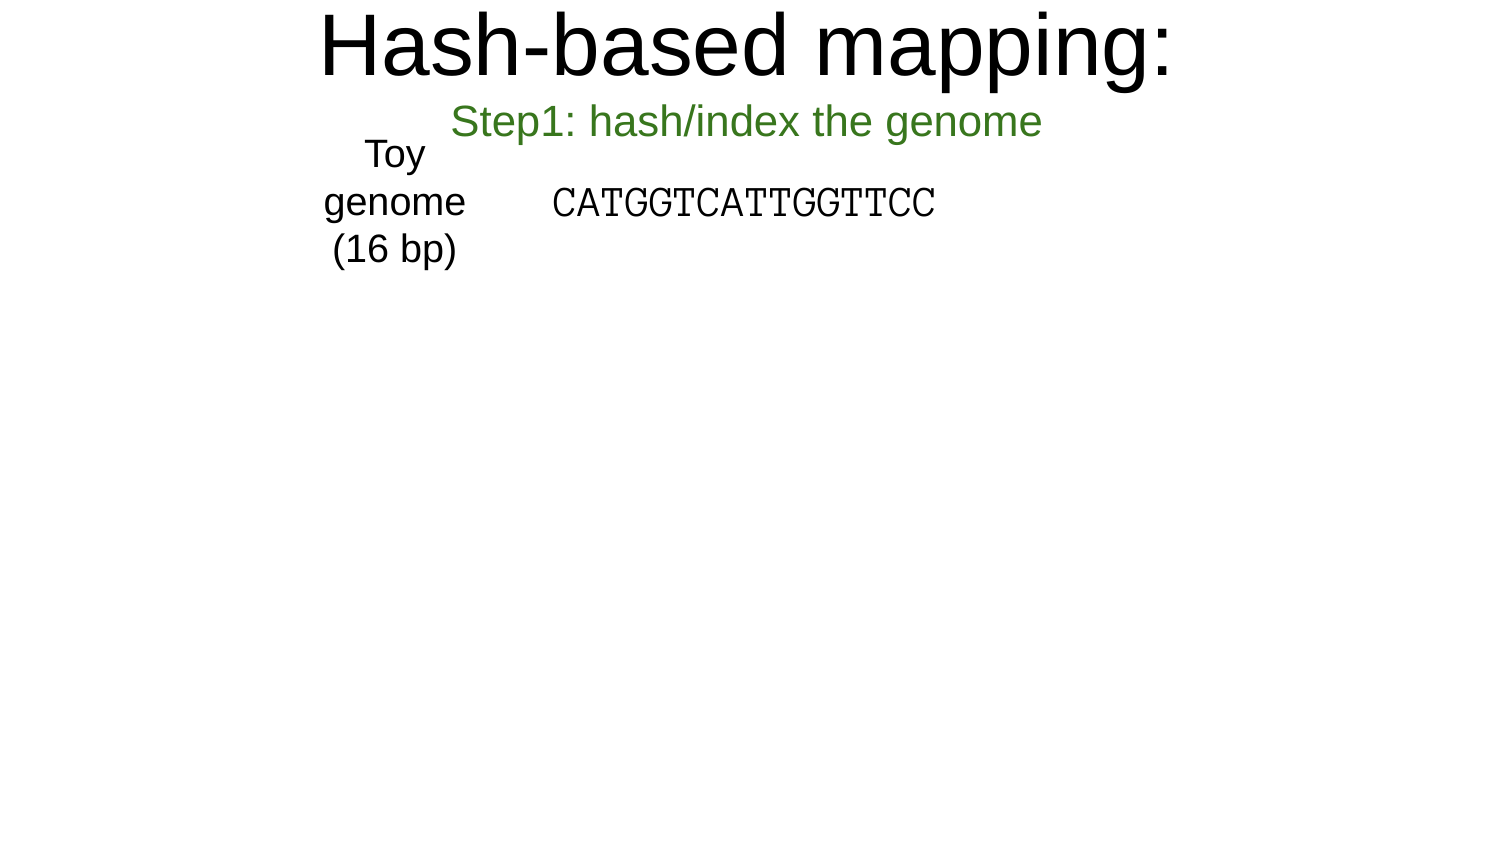

Hash-based mapping:
Step1: hash/index the genome
Toy genome
(16 bp)
CATGGTCATTGGTTCC